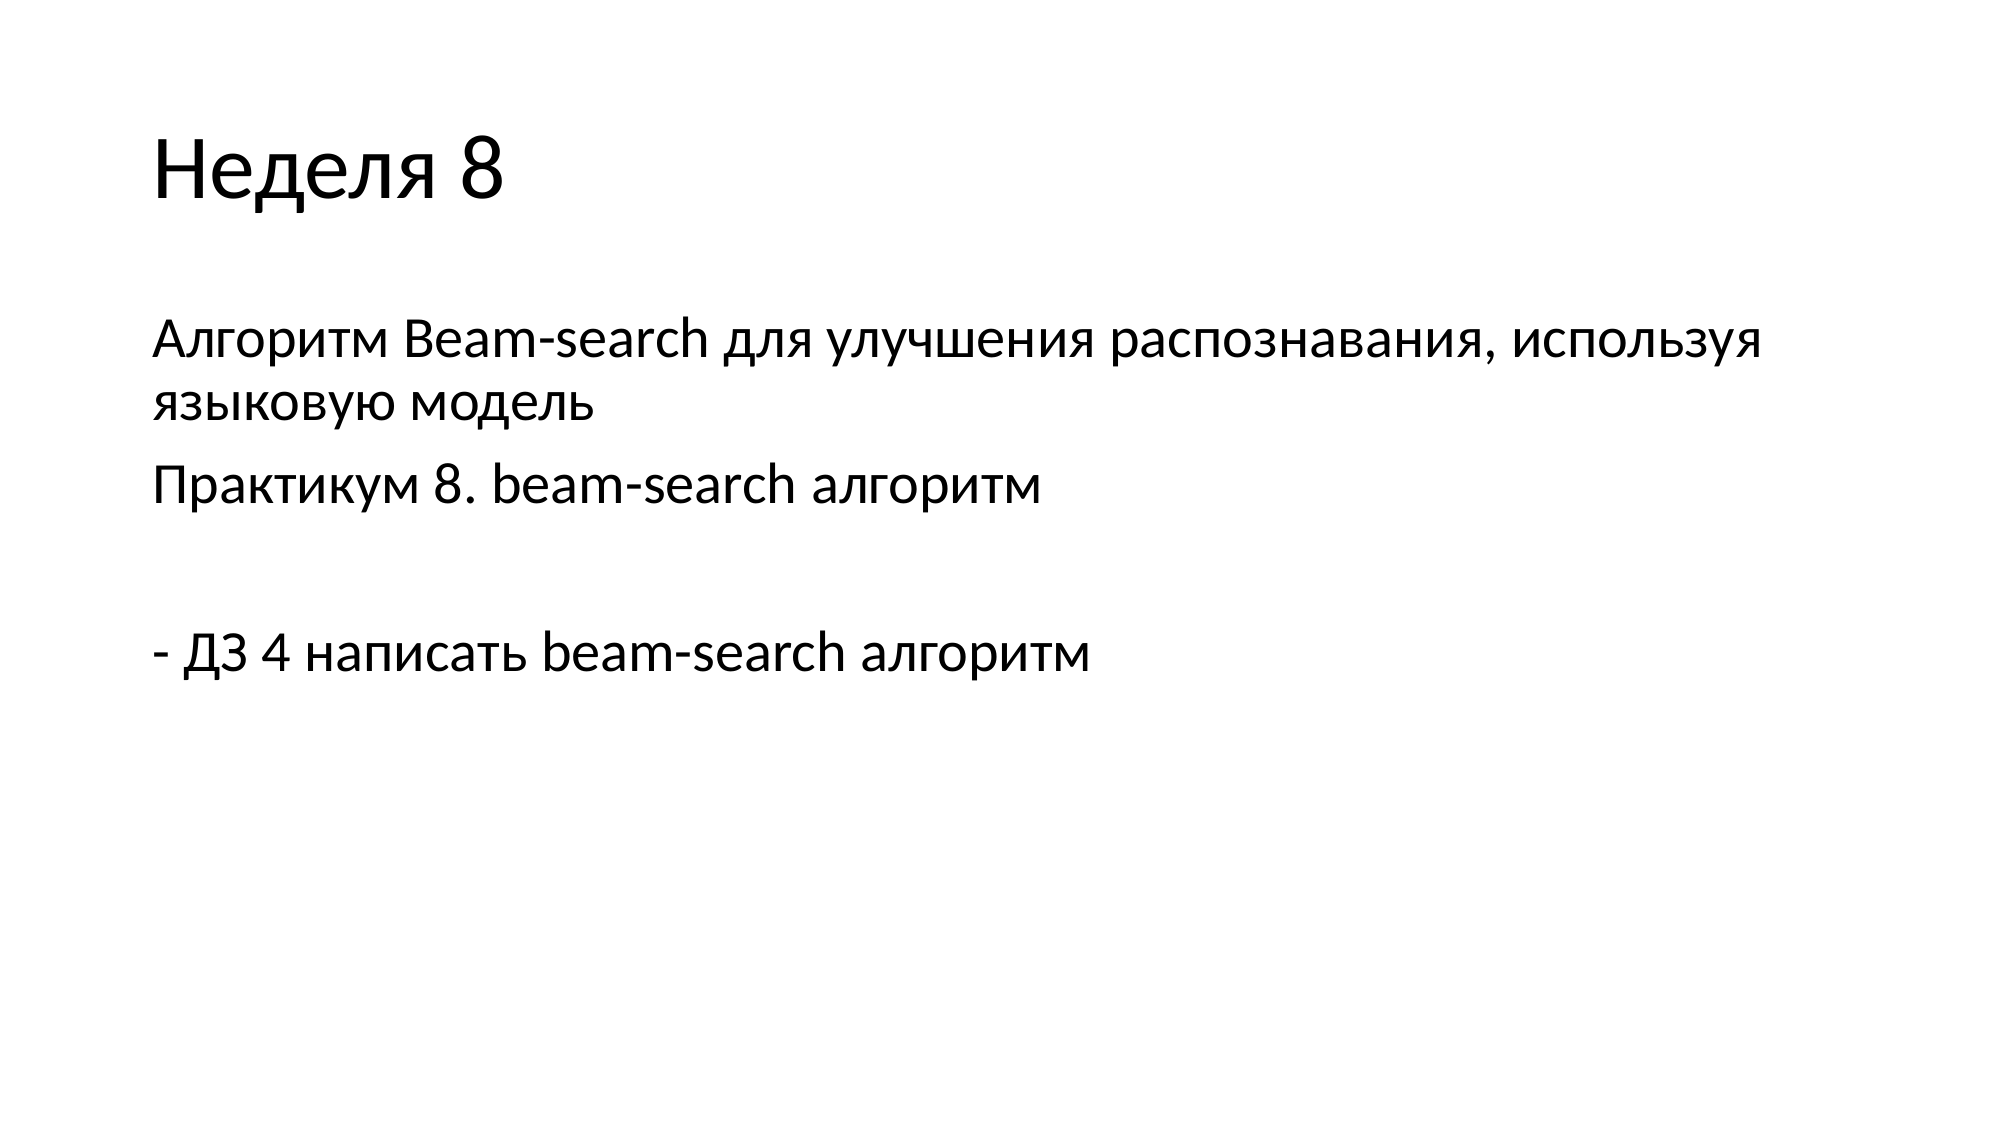

# Неделя 8
Алгоритм Beam-search для улучшения распознавания, используя языковую модель
Практикум 8. beam-search алгоритм

- ДЗ 4 написать beam-search алгоритм